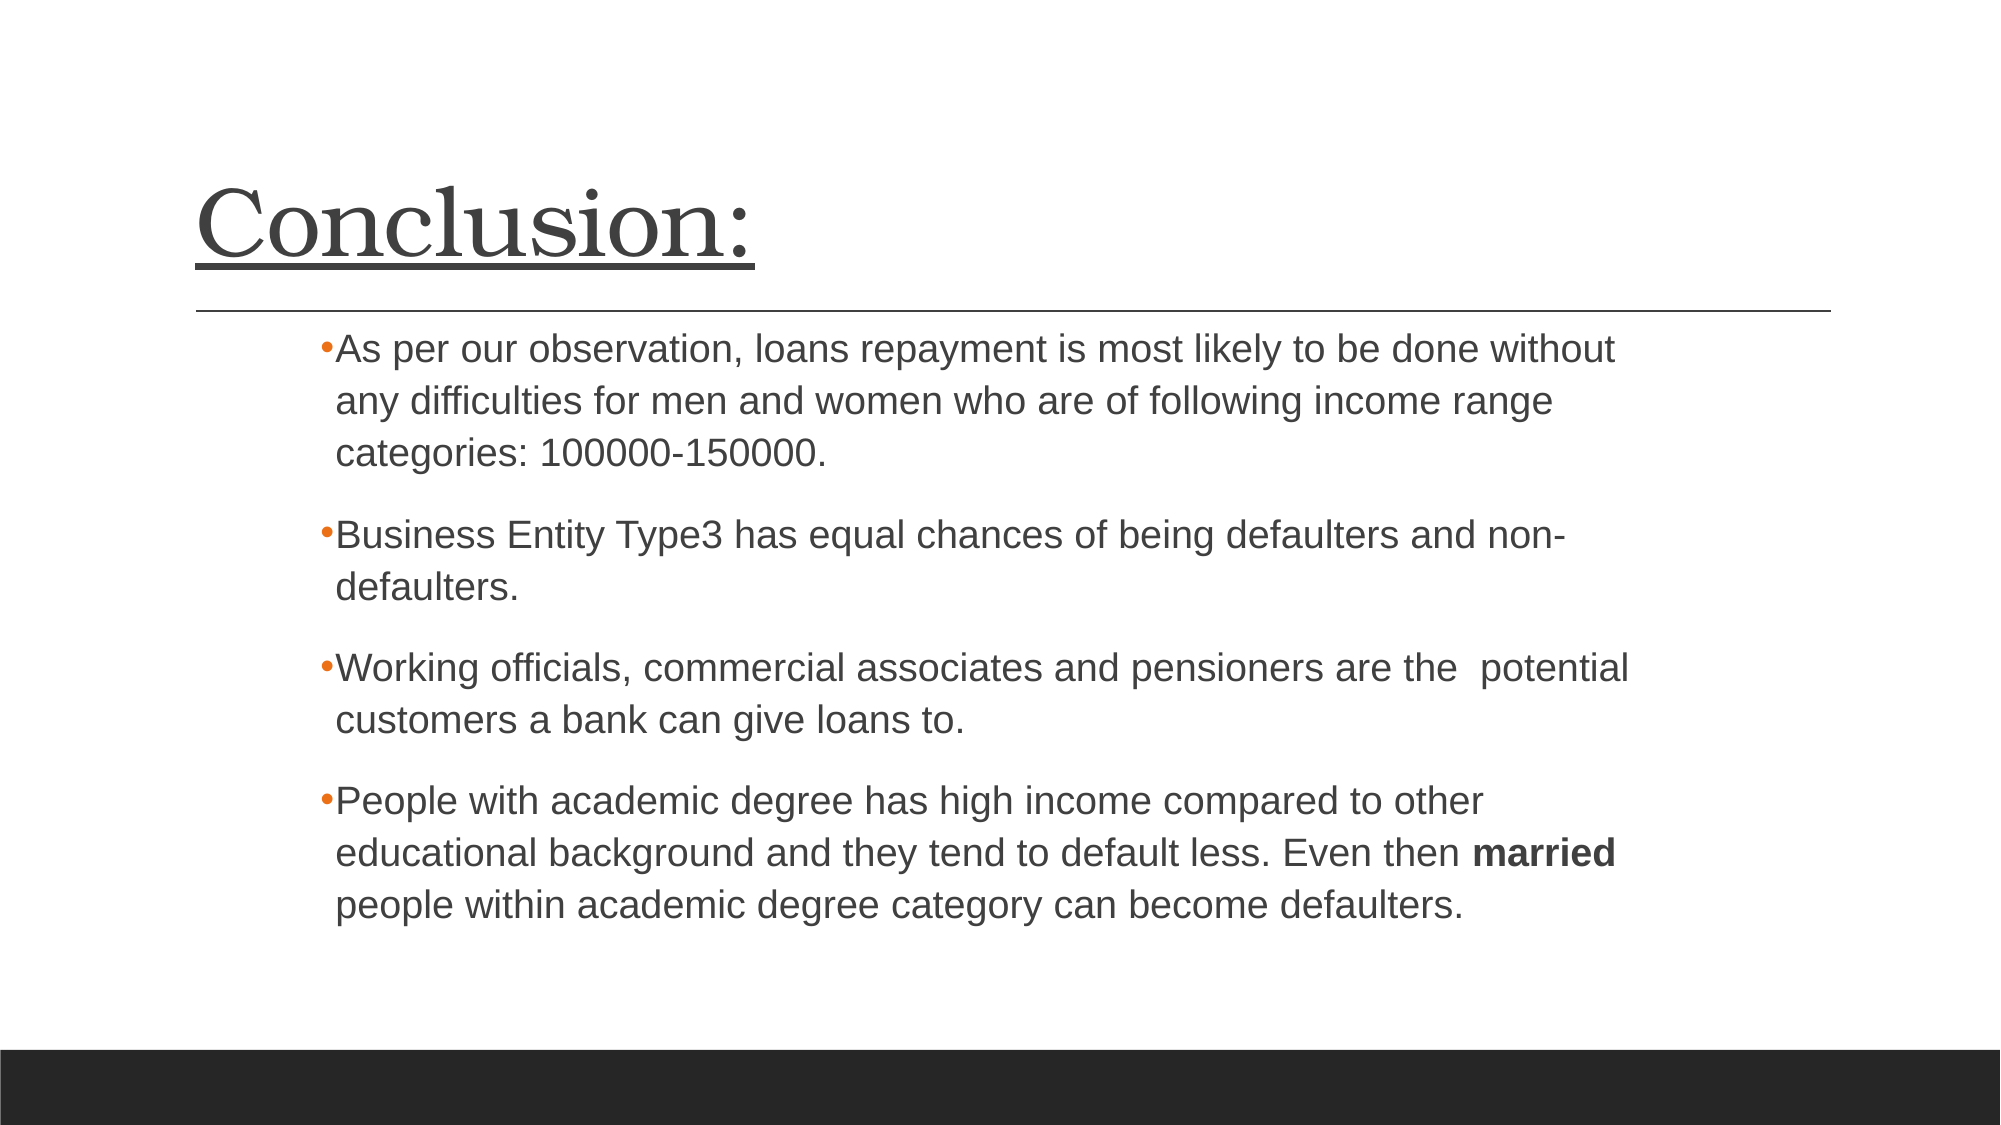

# Conclusion:

As per our observation, loans repayment is most likely to be done without any difficulties for men and women who are of following income range categories: 100000-150000.
Business Entity Type3 has equal chances of being defaulters and non-defaulters.
Working officials, commercial associates and pensioners are the  potential customers a bank can give loans to.
People with academic degree has high income compared to other educational background and they tend to default less. Even then married people within academic degree category can become defaulters.